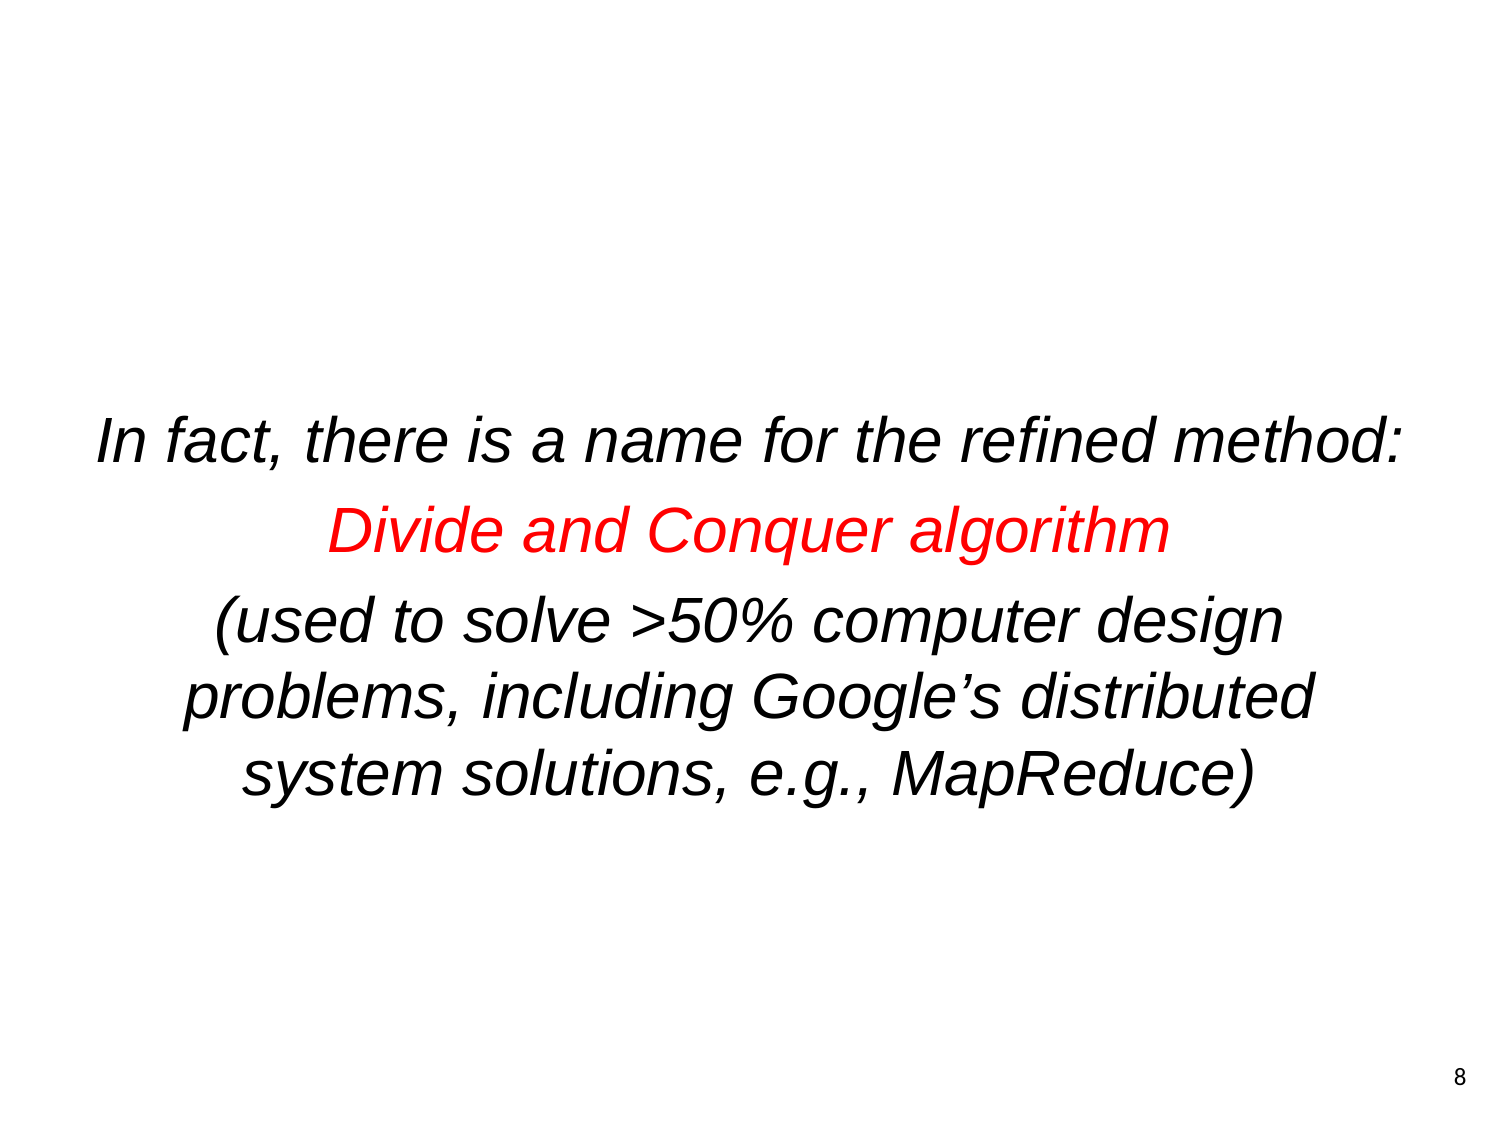

In fact, there is a name for the refined method:
Divide and Conquer algorithm
(used to solve >50% computer design problems, including Google’s distributed system solutions, e.g., MapReduce)
8